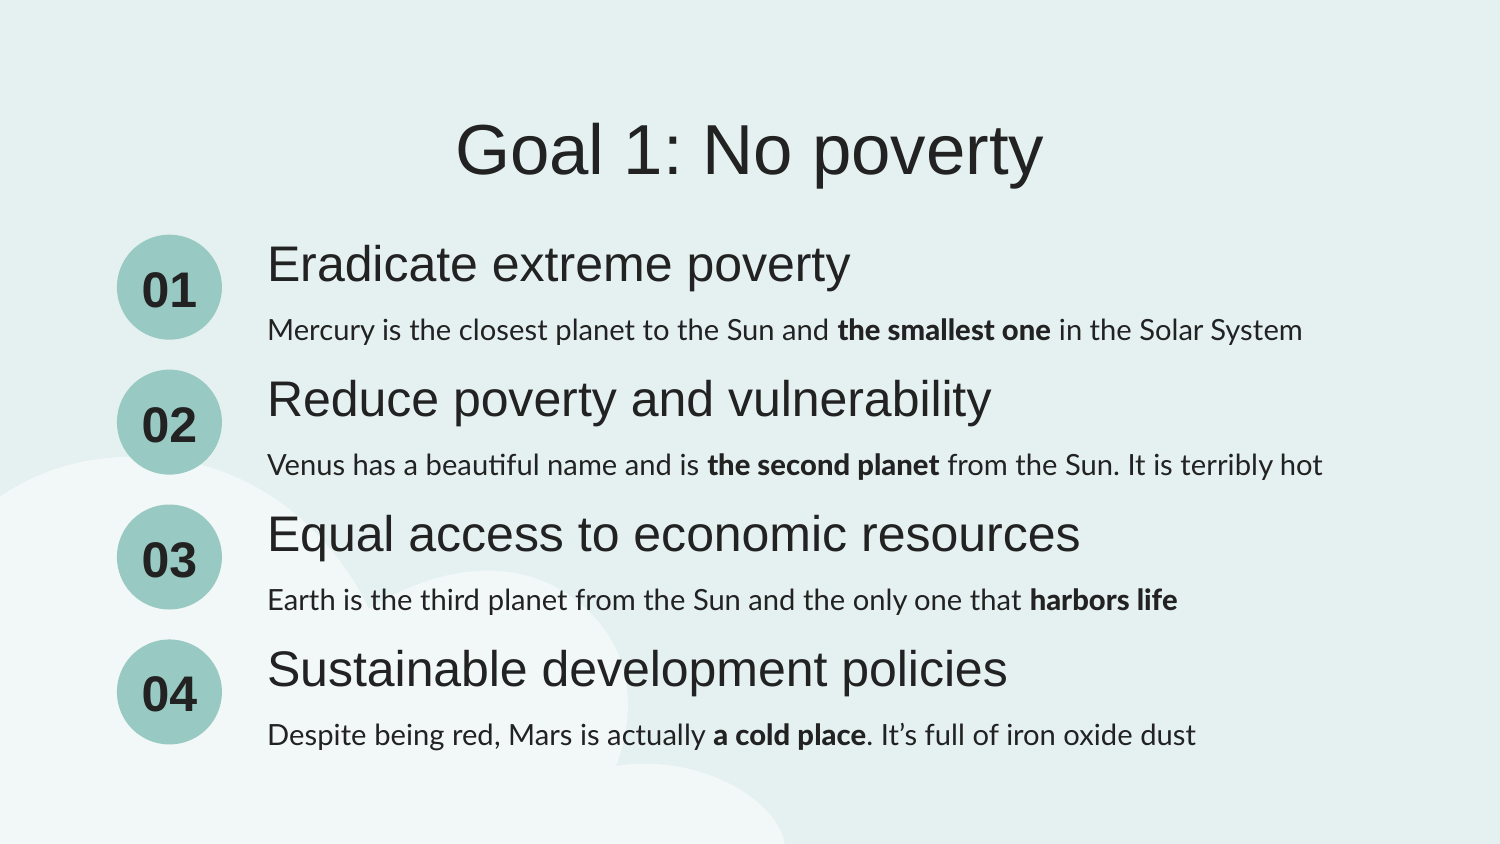

# Goal 1: No poverty
Eradicate extreme poverty
01
Mercury is the closest planet to the Sun and the smallest one in the Solar System
Reduce poverty and vulnerability
02
Venus has a beautiful name and is the second planet from the Sun. It is terribly hot
Equal access to economic resources
03
Earth is the third planet from the Sun and the only one that harbors life
Sustainable development policies
04
Despite being red, Mars is actually a cold place. It’s full of iron oxide dust